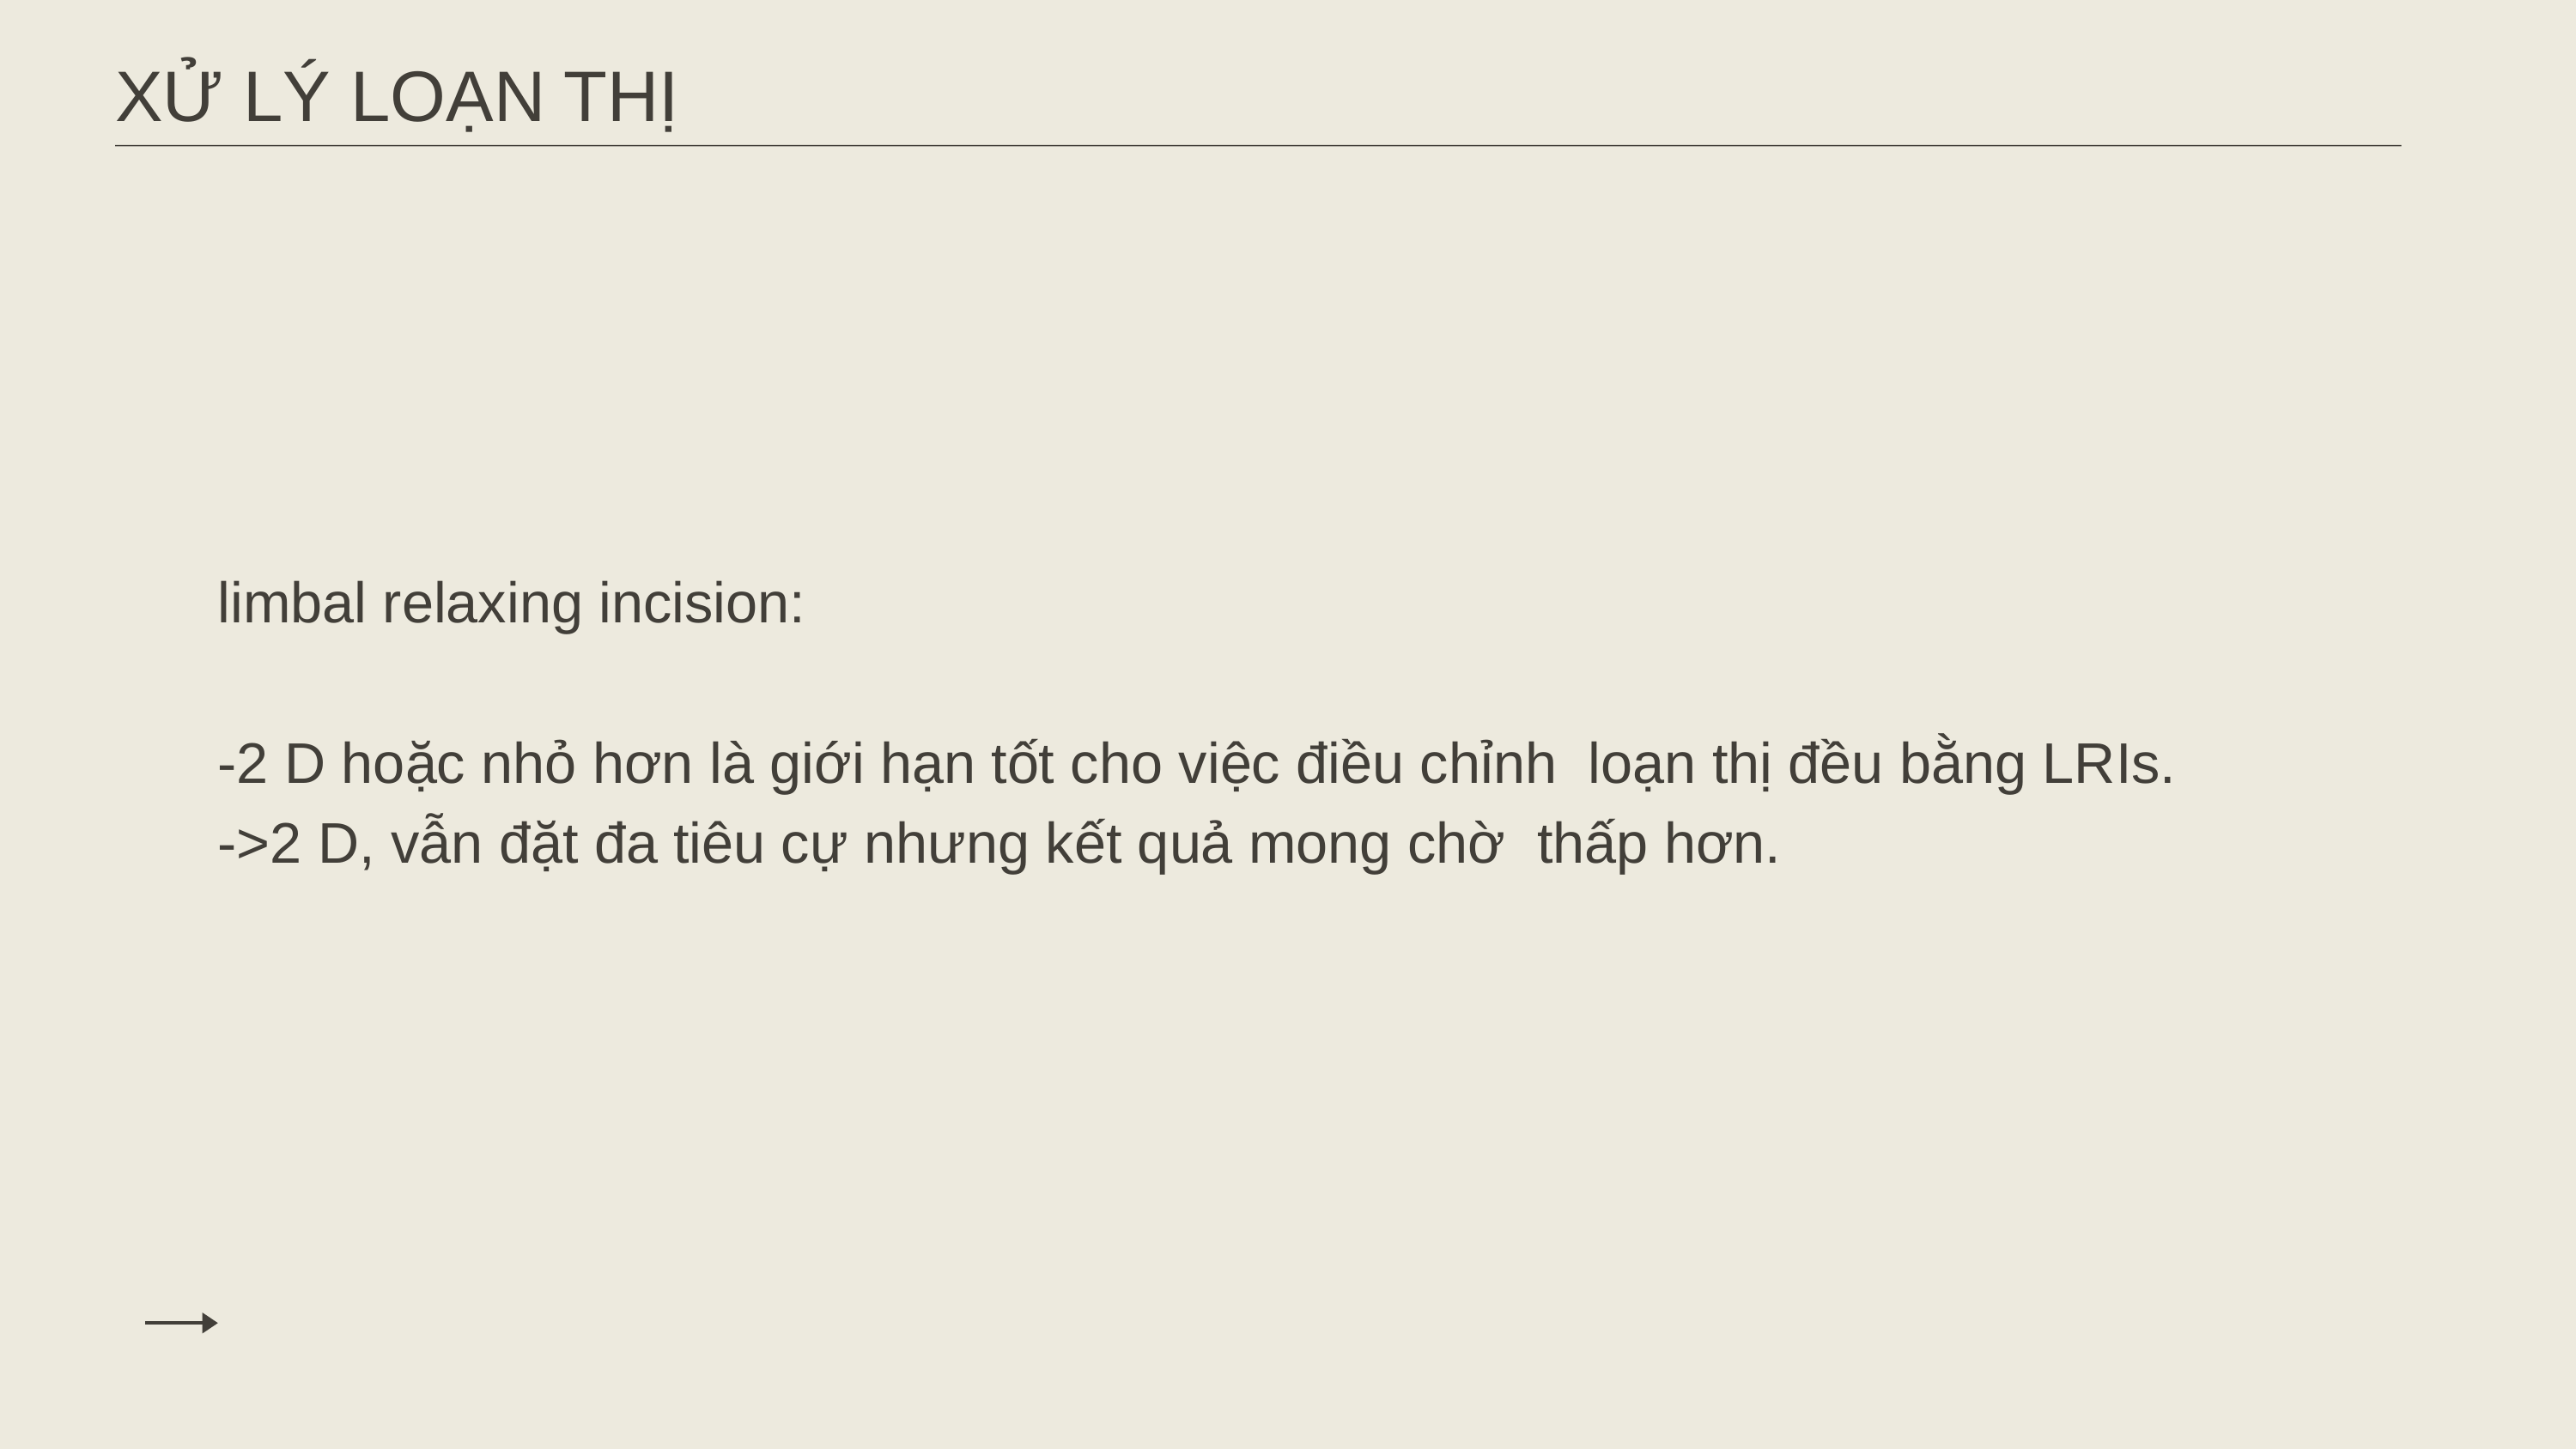

XỬ LÝ LOẠN THỊ
limbal relaxing incision:

-2 D hoặc nhỏ hơn là giới hạn tốt cho việc điều chỉnh  loạn thị đều bằng LRIs.
->2 D, vẫn đặt đa tiêu cự nhưng kết quả mong chờ  thấp hơn.